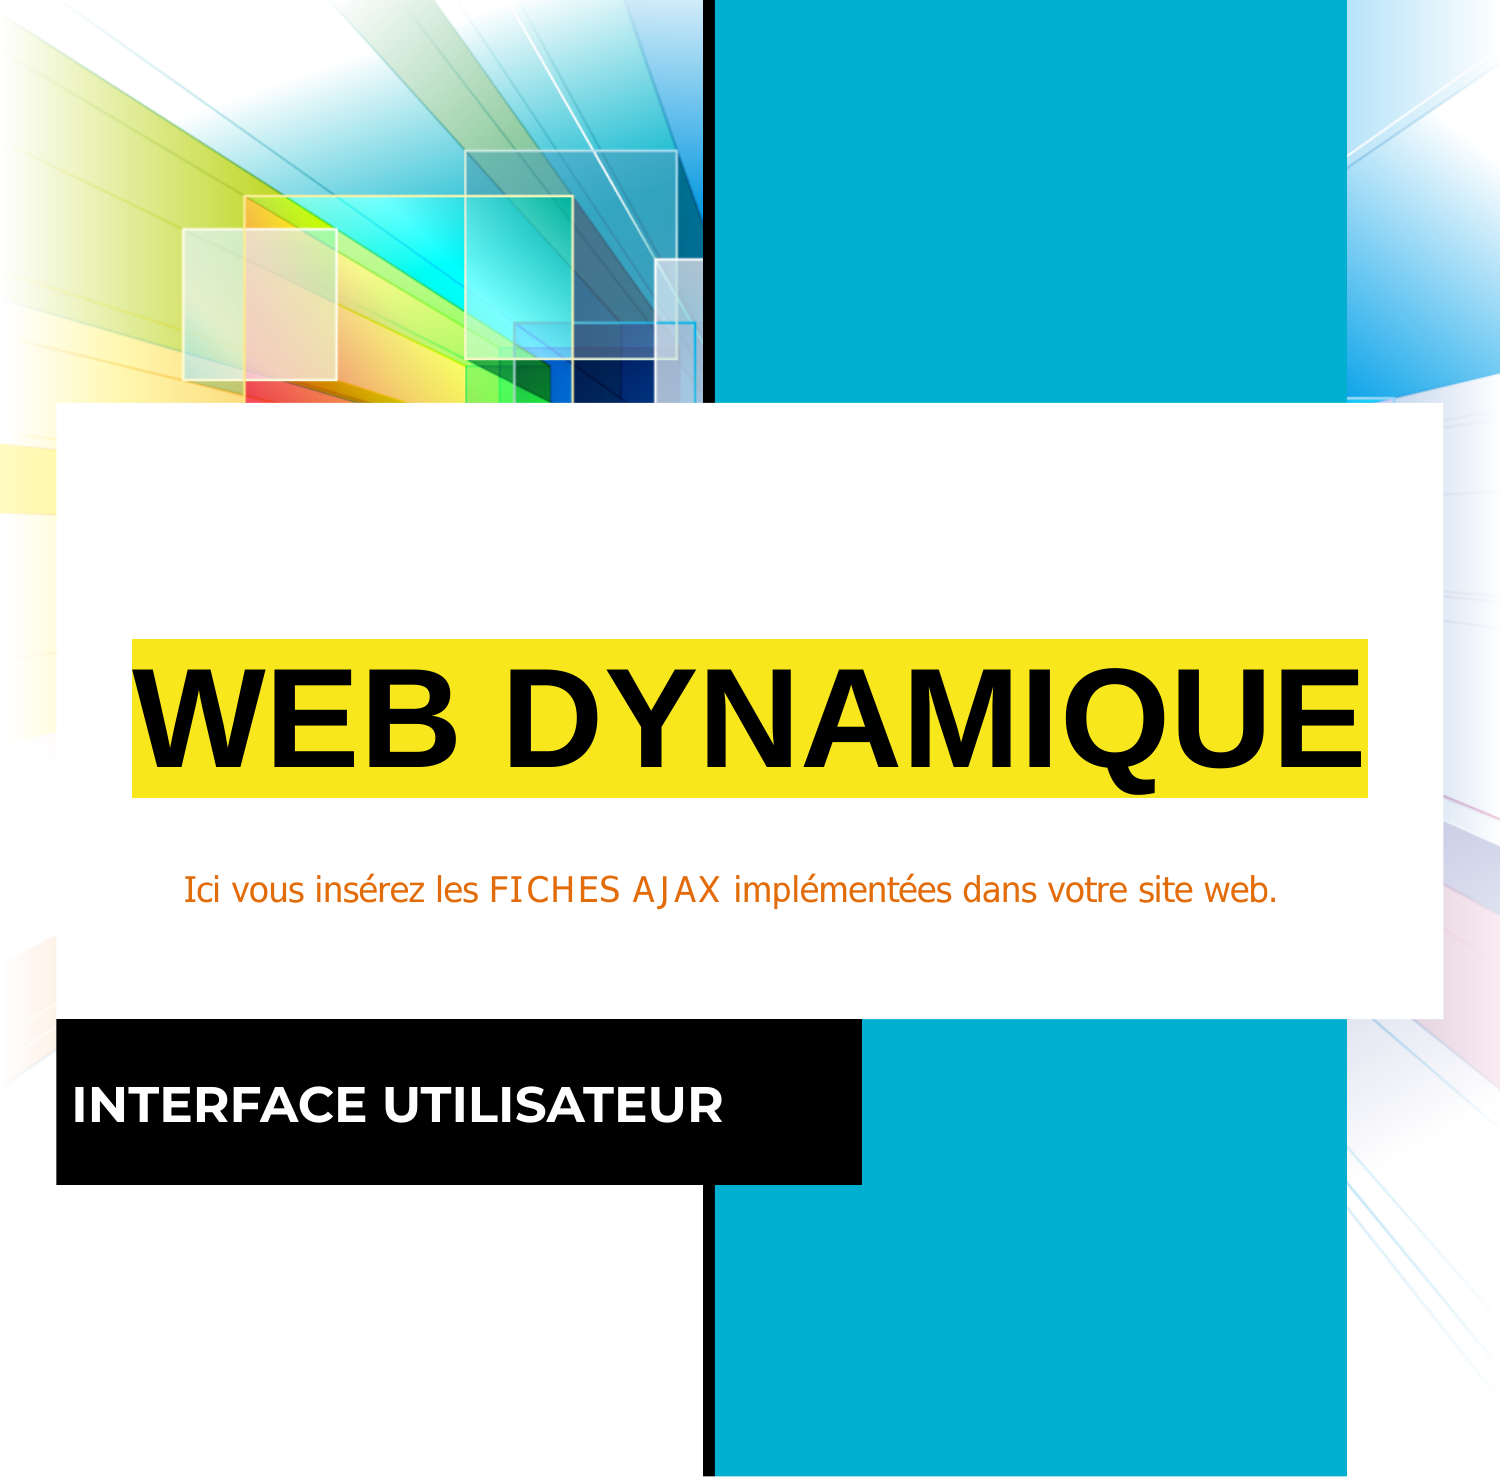

# WEB DYNAMIQUE
Ici vous insérez les FICHES AJAX implémentées dans votre site web.
INTERFACE UTILISATEUR